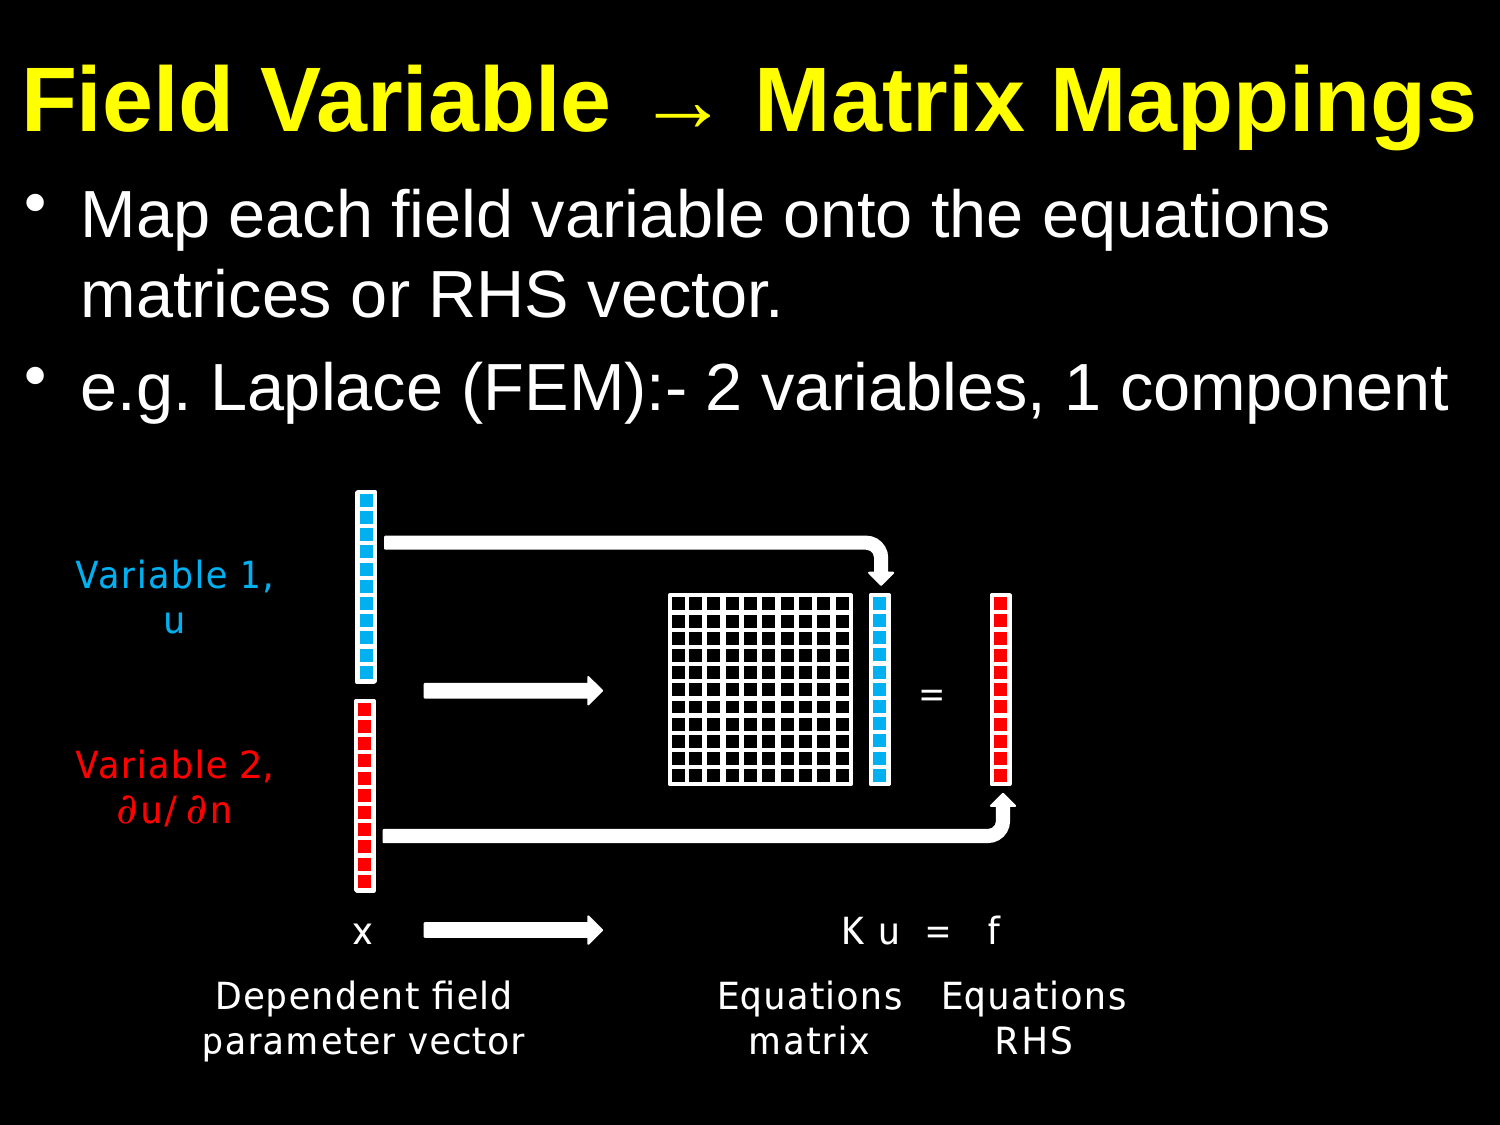

# Field Variable → Matrix Mappings
Map each field variable onto the equations matrices or RHS vector.
e.g. Laplace (FEM):- 2 variables, 1 component

Variable 1,
u

=

Variable 2,
∂u/∂n
x
K u  =   f

Dependent field
parameter vector
Equations
matrix
Equations
RHS